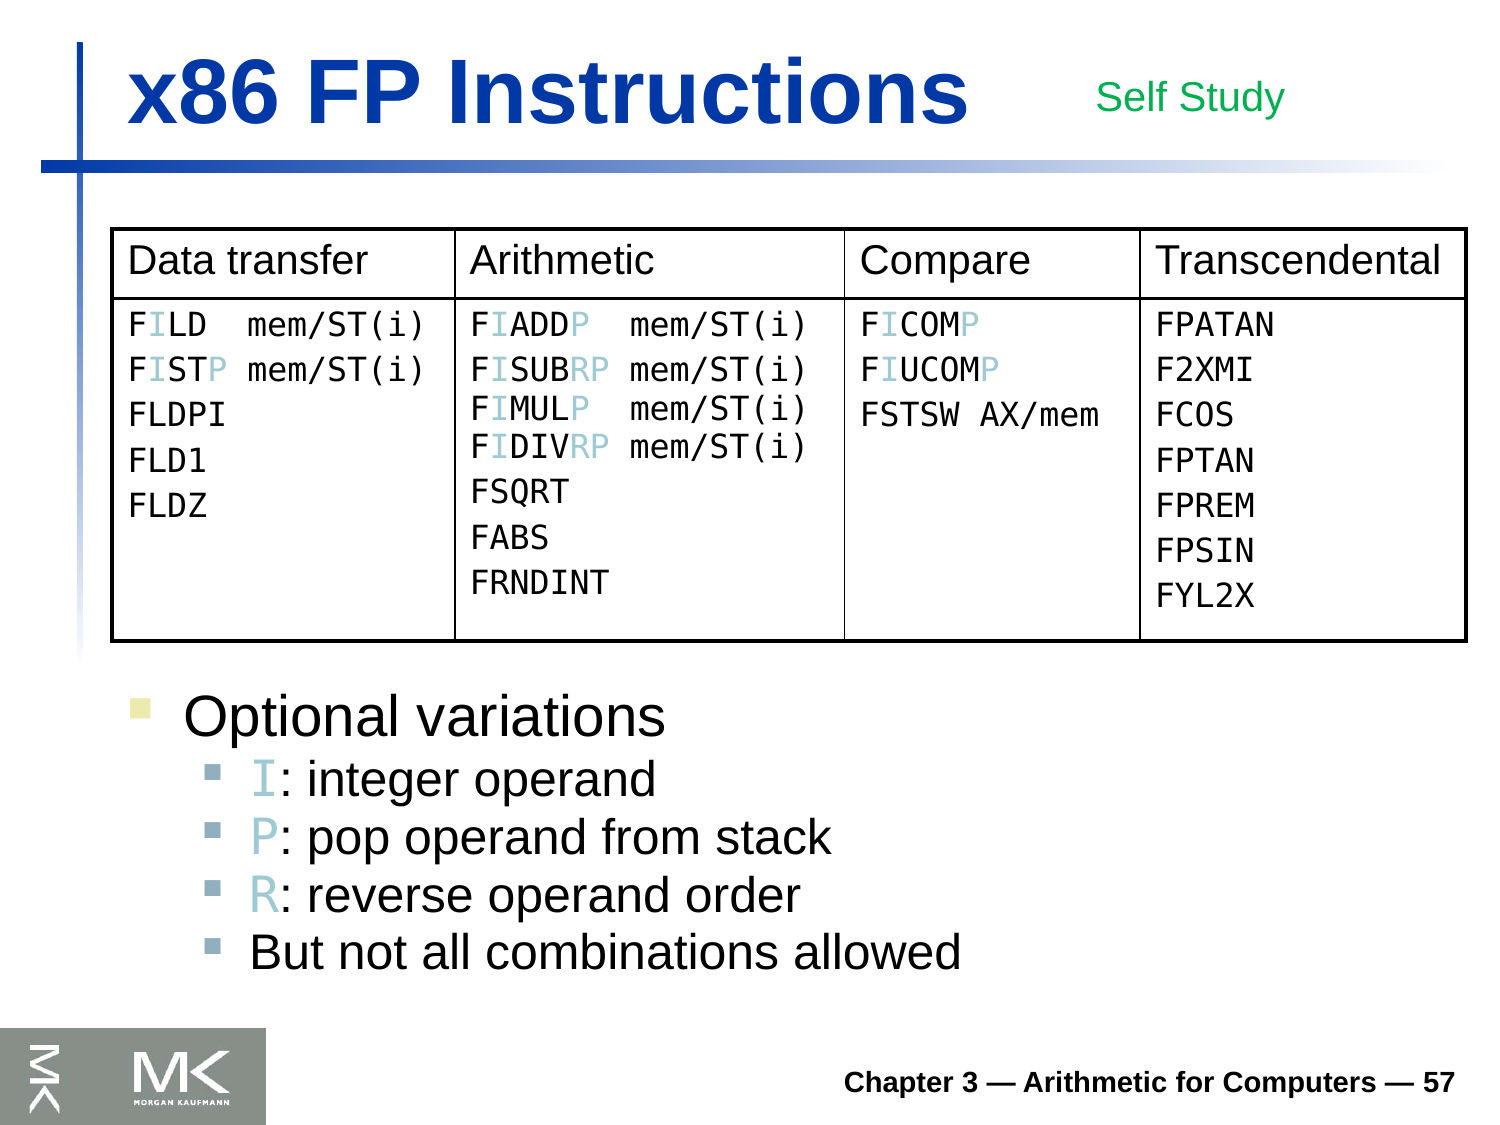

# x86 FP Instructions
Self Study
| Data transfer | Arithmetic | Compare | Transcendental |
| --- | --- | --- | --- |
| FILD mem/ST(i) FISTP mem/ST(i) FLDPI FLD1 FLDZ | FIADDP mem/ST(i) FISUBRP mem/ST(i) FIMULP mem/ST(i) FIDIVRP mem/ST(i) FSQRT FABS FRNDINT | FICOMP FIUCOMP FSTSW AX/mem | FPATAN F2XMI FCOS FPTAN FPREM FPSIN FYL2X |
Optional variations
I: integer operand
P: pop operand from stack
R: reverse operand order
But not all combinations allowed
Chapter 3 — Arithmetic for Computers — 57